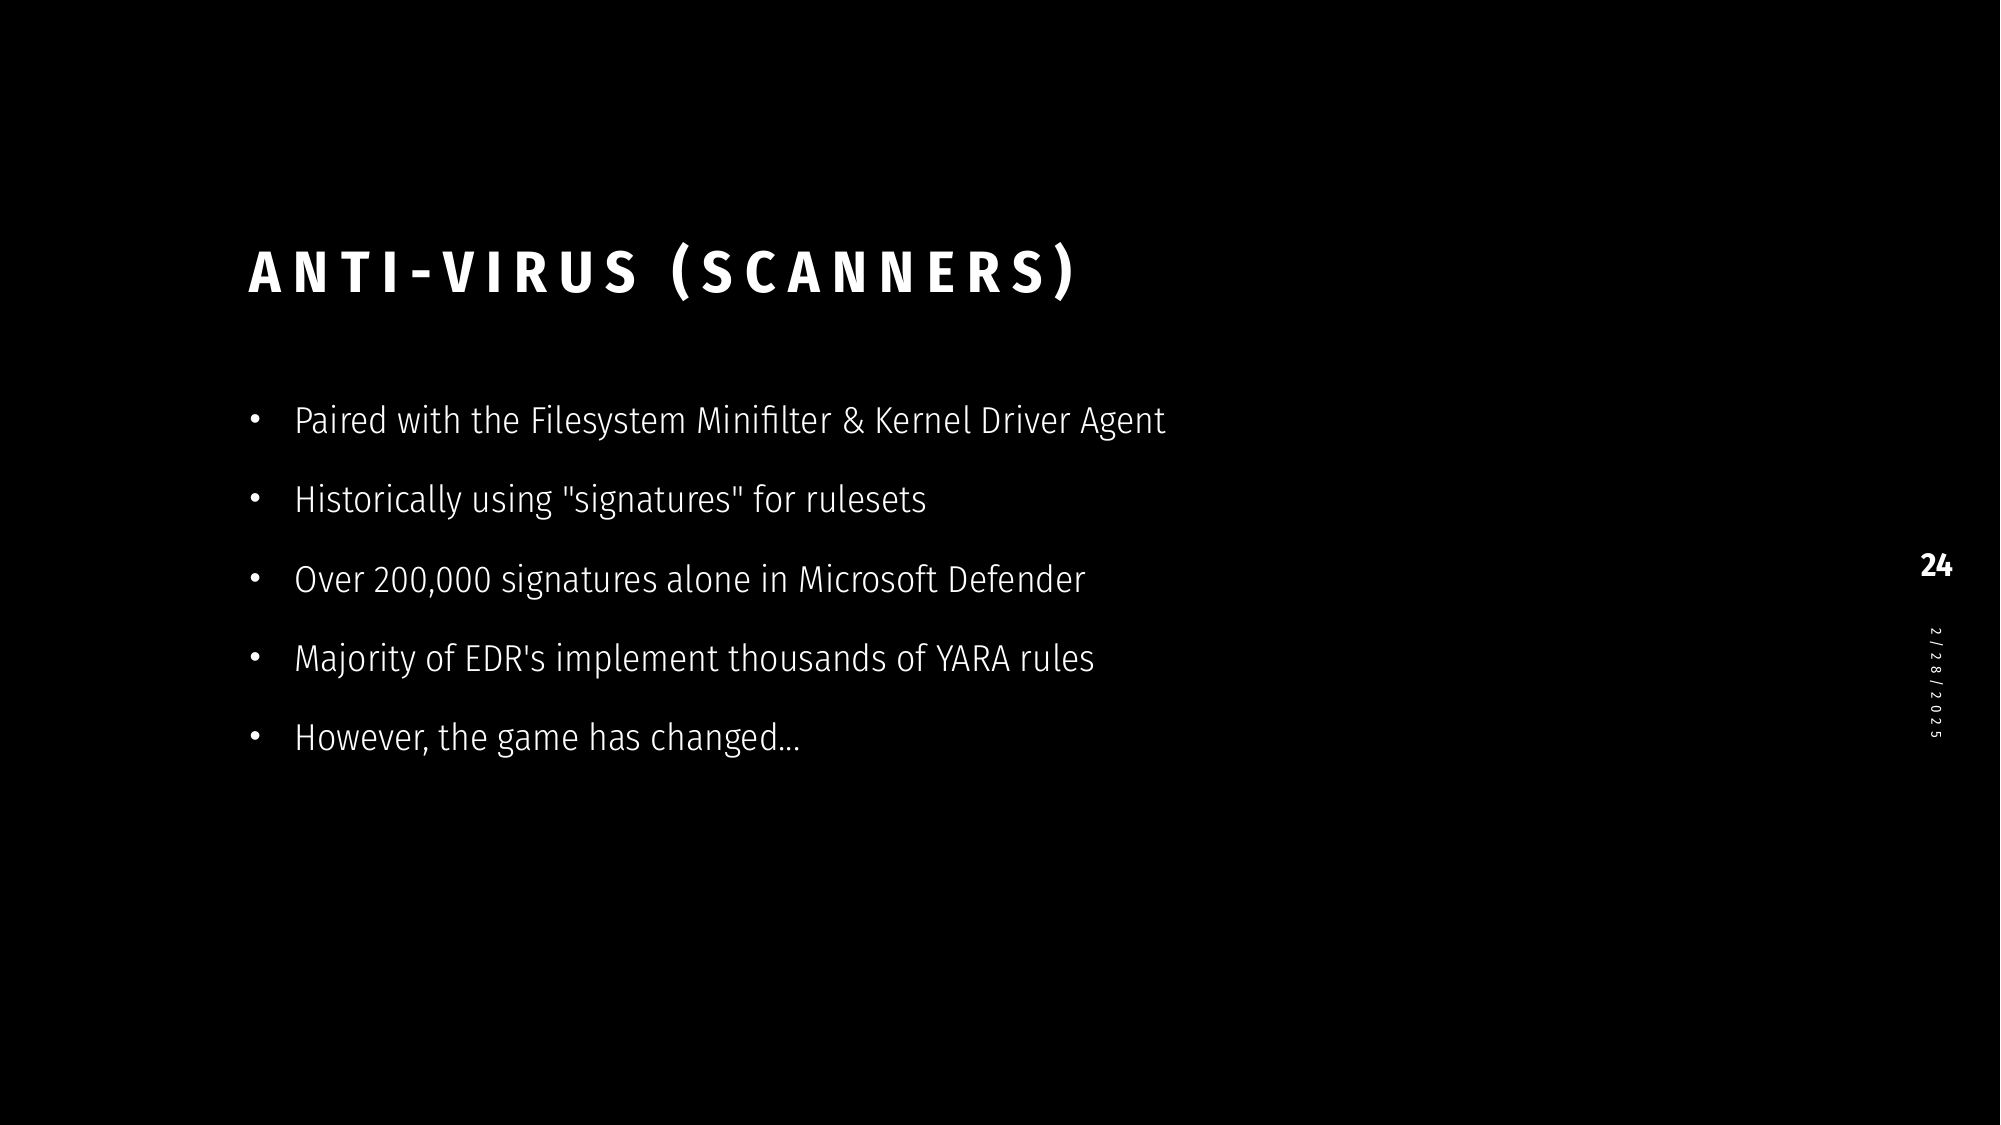

# Anti-virus (SCanners)

Paired with the Filesystem Minifilter & Kernel Driver Agent
Historically using "signatures" for rulesets
Over 200,000 signatures alone in Microsoft Defender
Majority of EDR's implement thousands of YARA rules
However, the game has changed...

24
2/28/2025